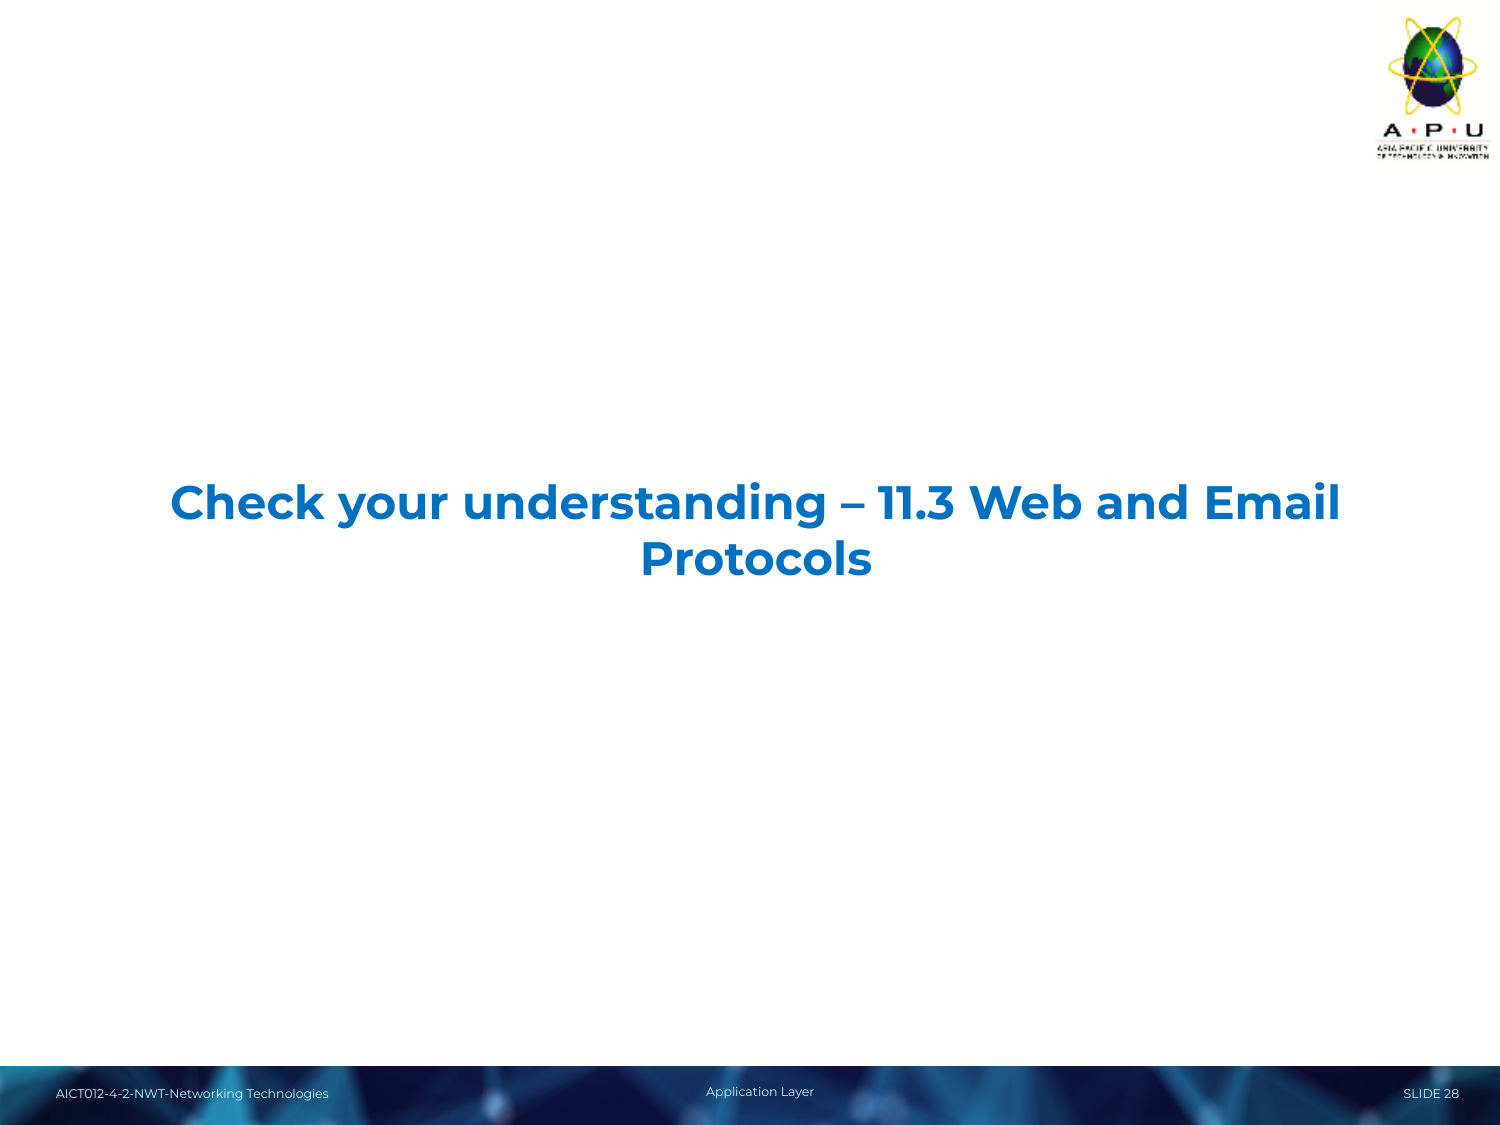

# Check your understanding – 11.3 Web and Email Protocols